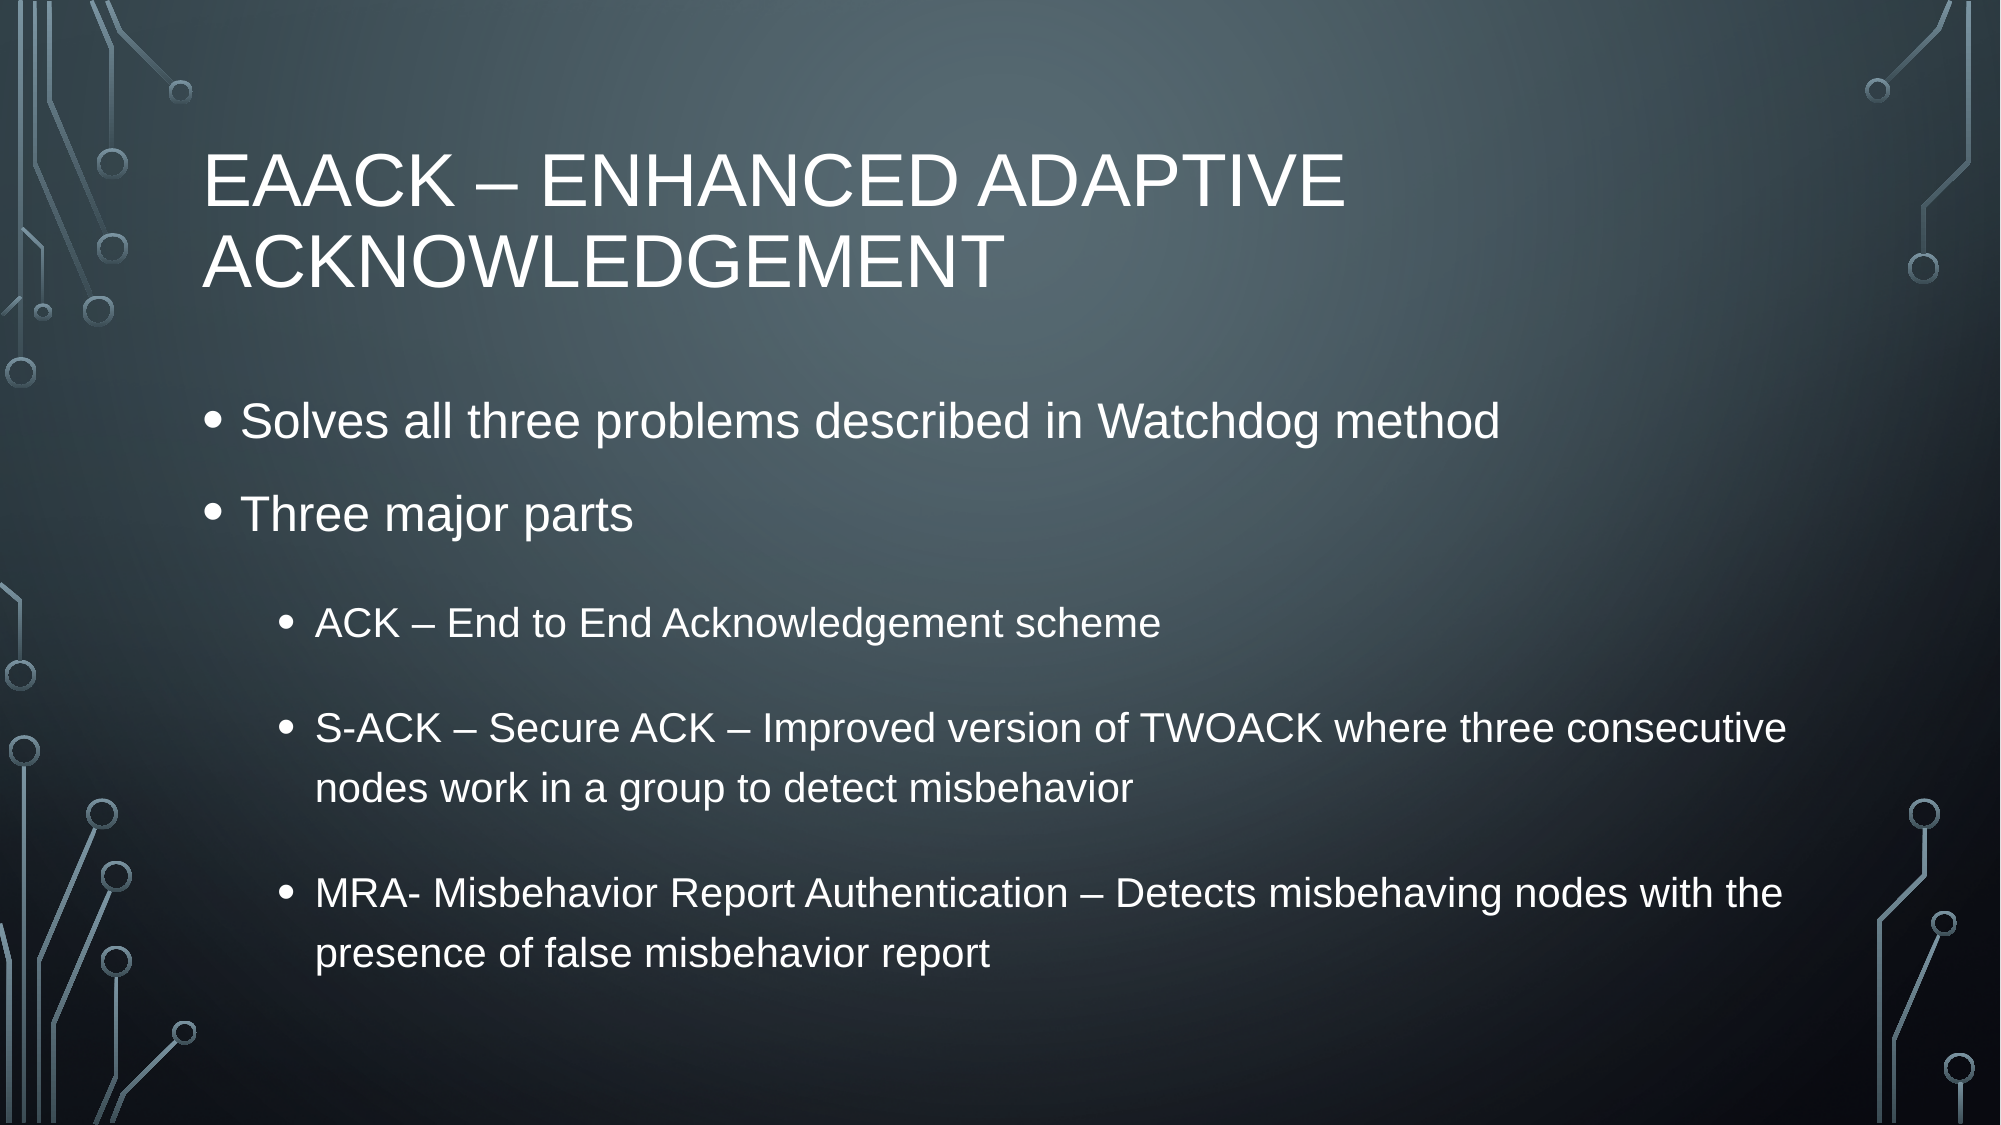

# Eaack – Enhanced Adaptive Acknowledgement
Solves all three problems described in Watchdog method
Three major parts

ACK – End to End Acknowledgement scheme

S-ACK – Secure ACK – Improved version of TWOACK where three consecutive nodes work in a group to detect misbehavior

MRA- Misbehavior Report Authentication – Detects misbehaving nodes with the presence of false misbehavior report